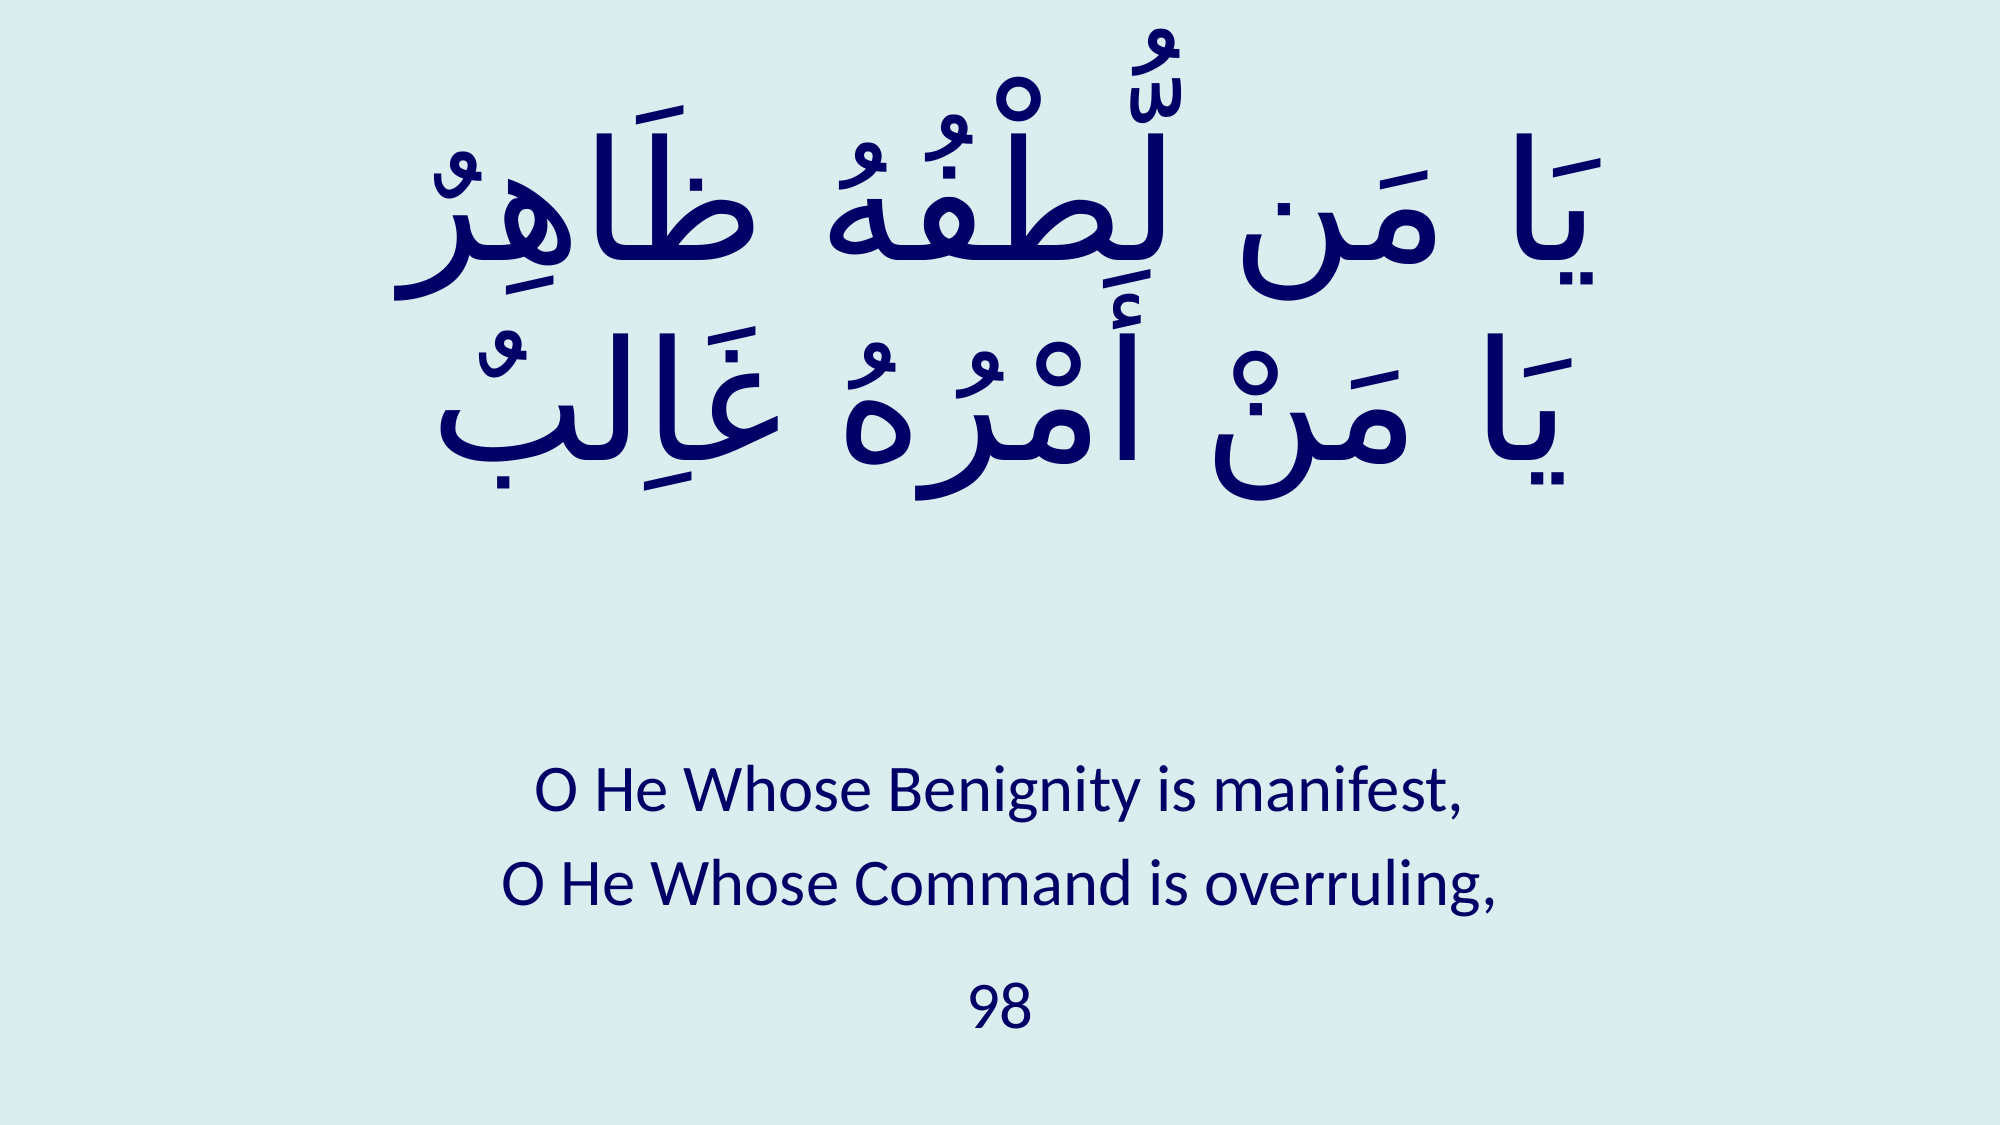

# يَا مَن لُّطْفُهُ ظَاهِرٌ يَا مَنْ أَمْرُهُ غَاِلبٌ
O He Whose Benignity is manifest,
O He Whose Command is overruling,
98